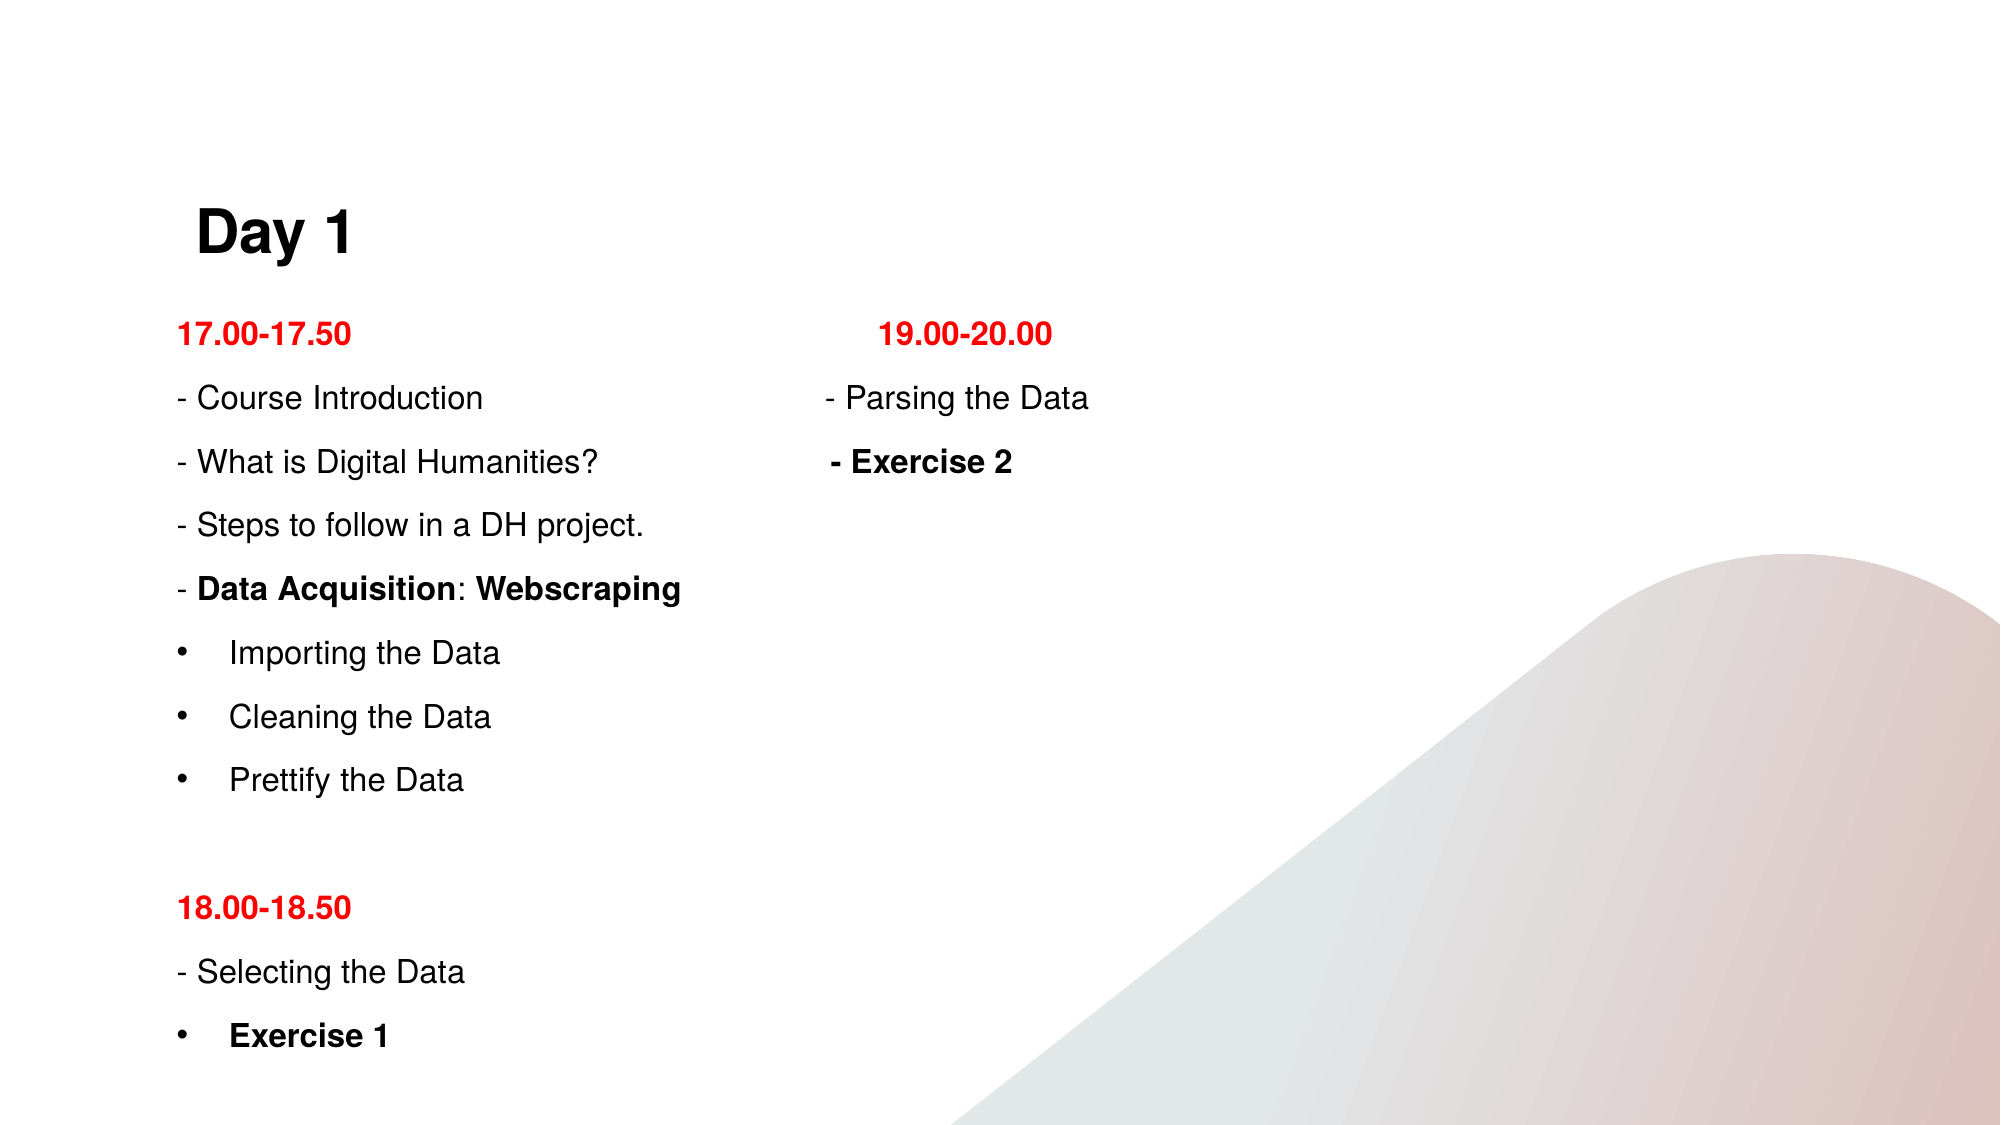

# Day 1
17.00-17.50                                                         19.00-20.00
- Course Introduction                                     - Parsing the Data
- What is Digital Humanities?                         - Exercise 2
- Steps to follow in a DH project.
- Data Acquisition: Webscraping
Importing the Data
Cleaning the Data
Prettify the Data

18.00-18.50
- Selecting the Data
Exercise 1